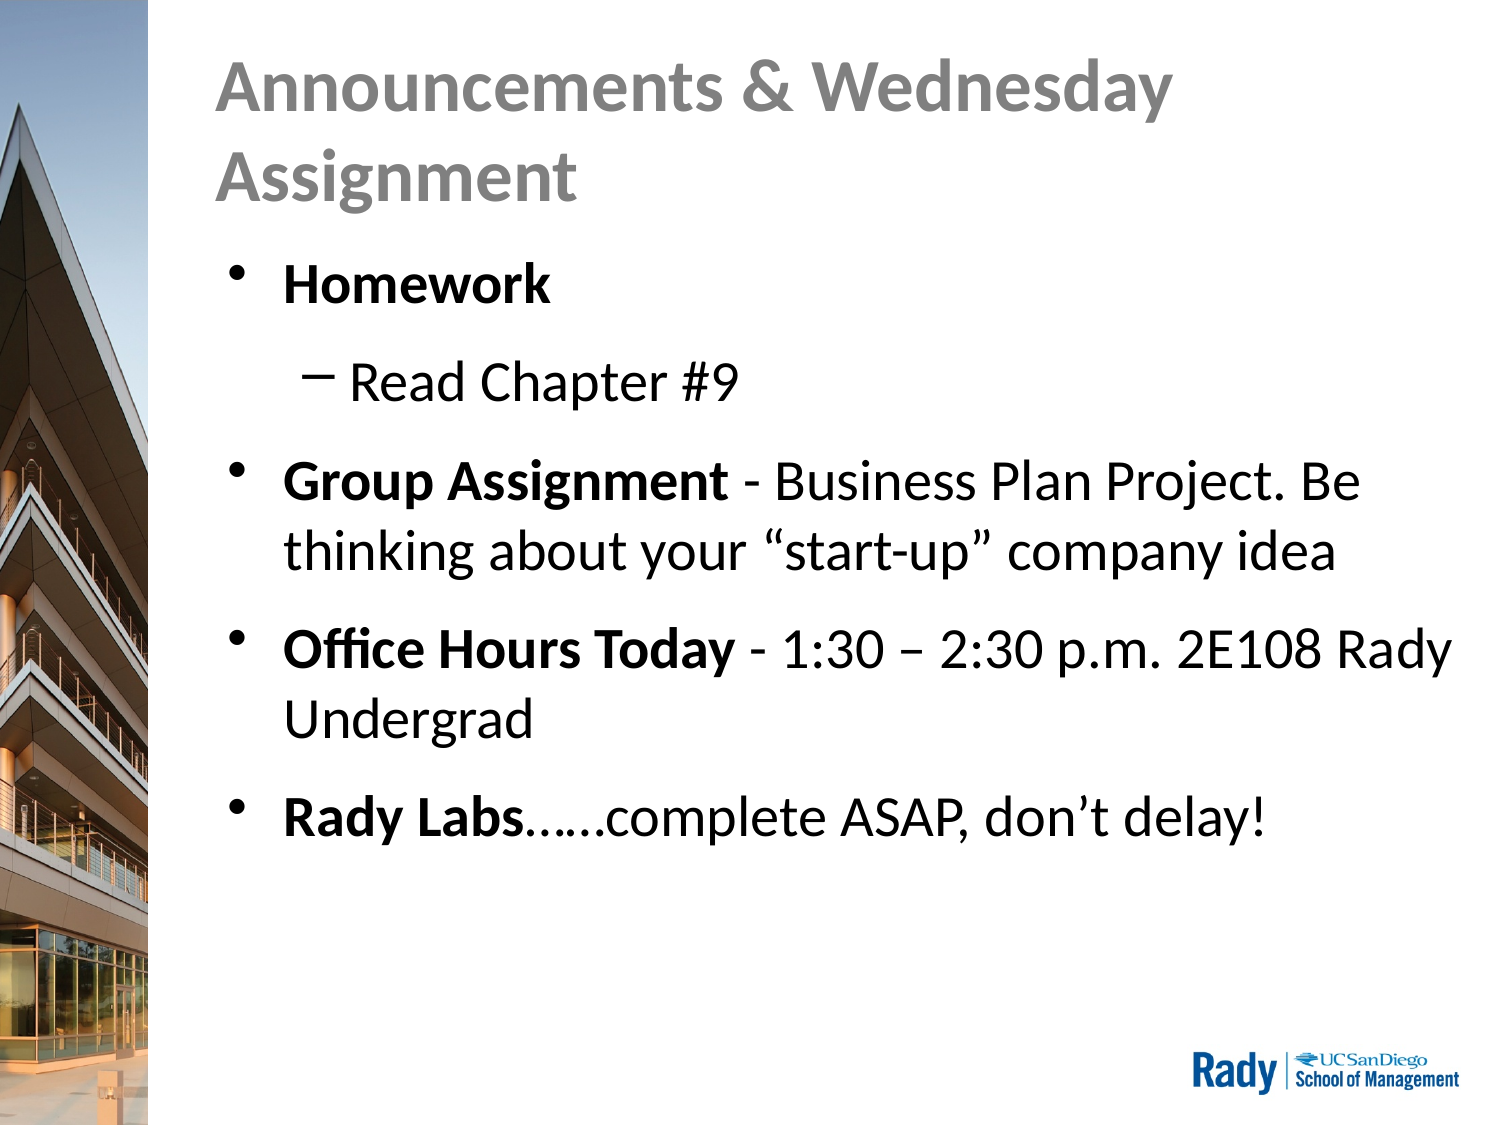

# Announcements & Wednesday Assignment
Homework
Read Chapter #9
Group Assignment - Business Plan Project. Be thinking about your “start-up” company idea
Office Hours Today - 1:30 – 2:30 p.m. 2E108 Rady Undergrad
Rady Labs……complete ASAP, don’t delay!